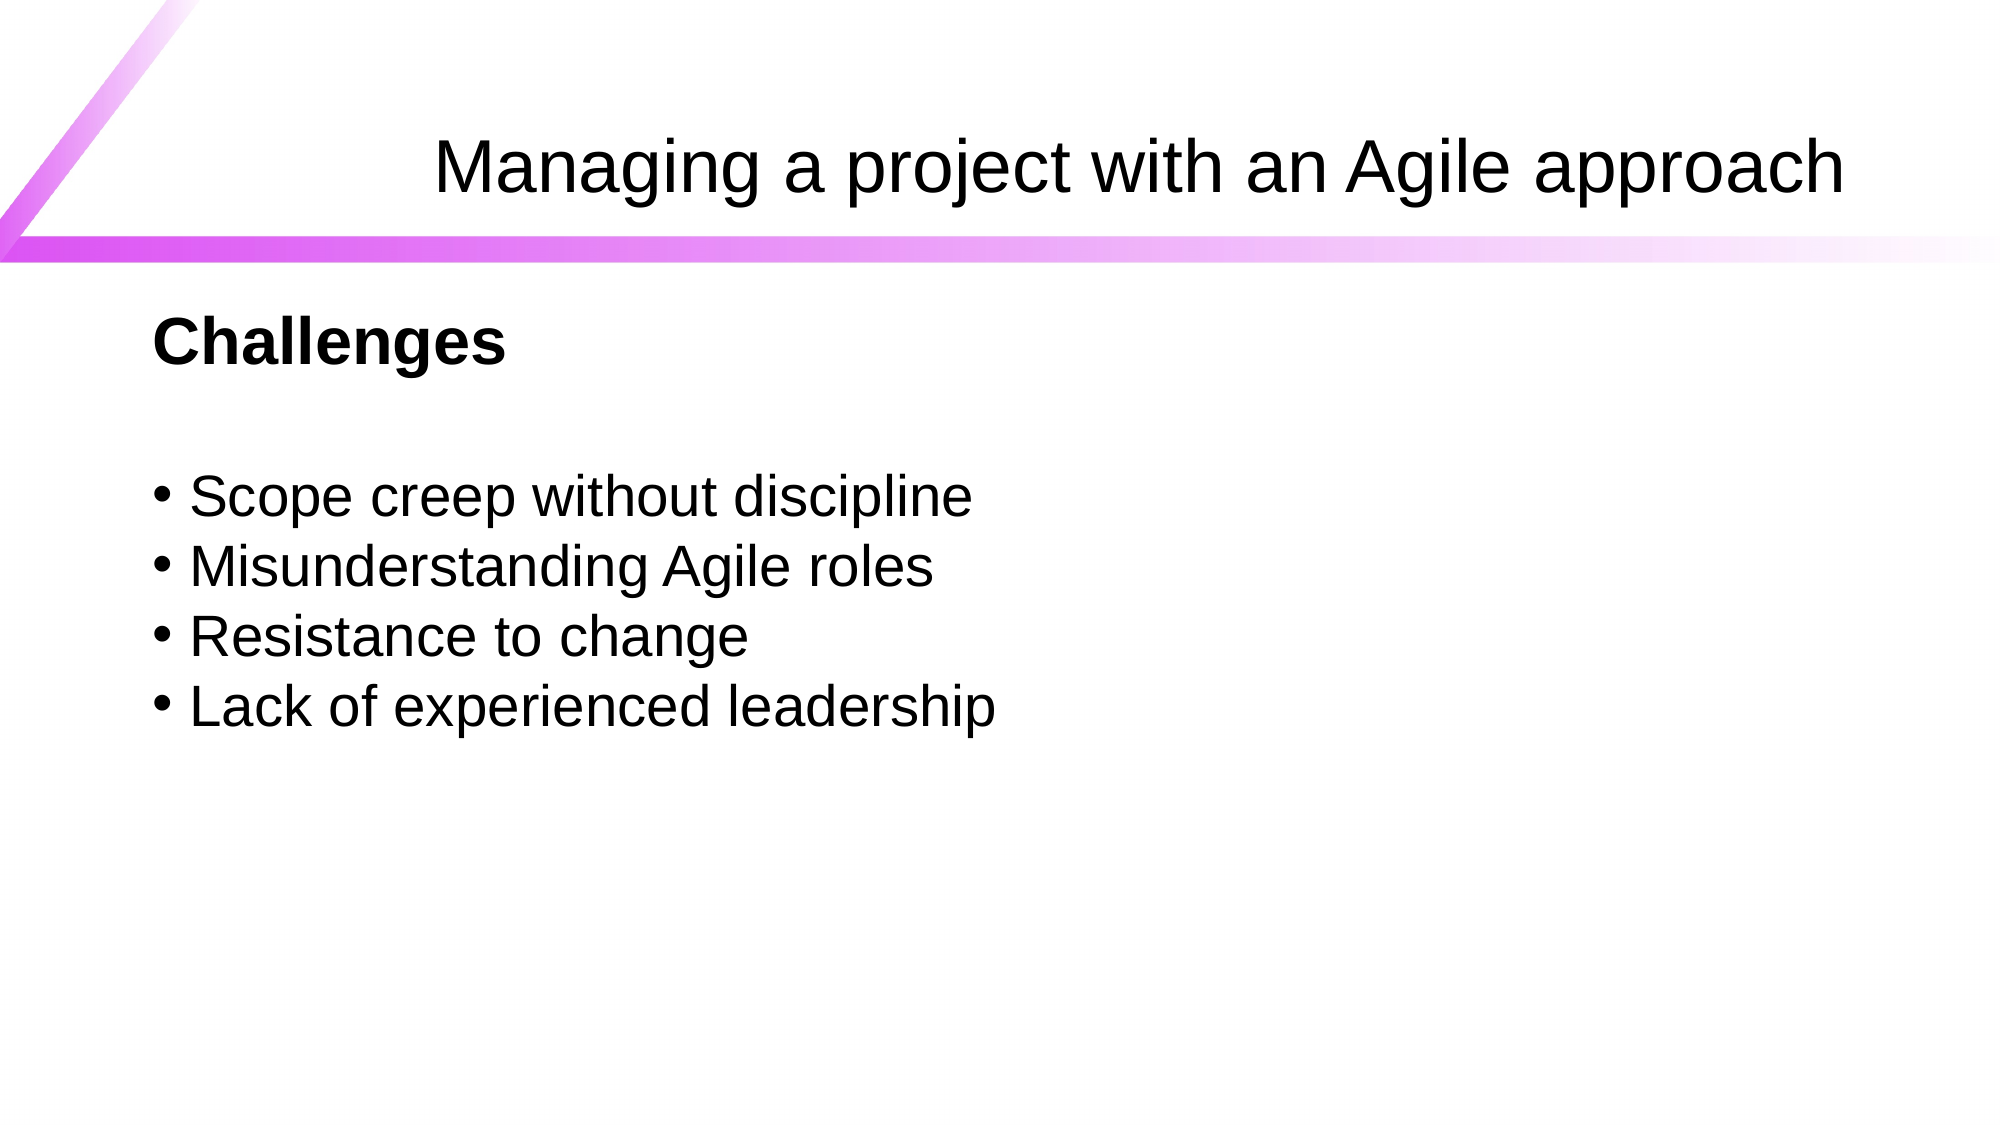

# Managing a project with an Agile approach
Challenges

 Scope creep without discipline
 Misunderstanding Agile roles
 Resistance to change
 Lack of experienced leadership